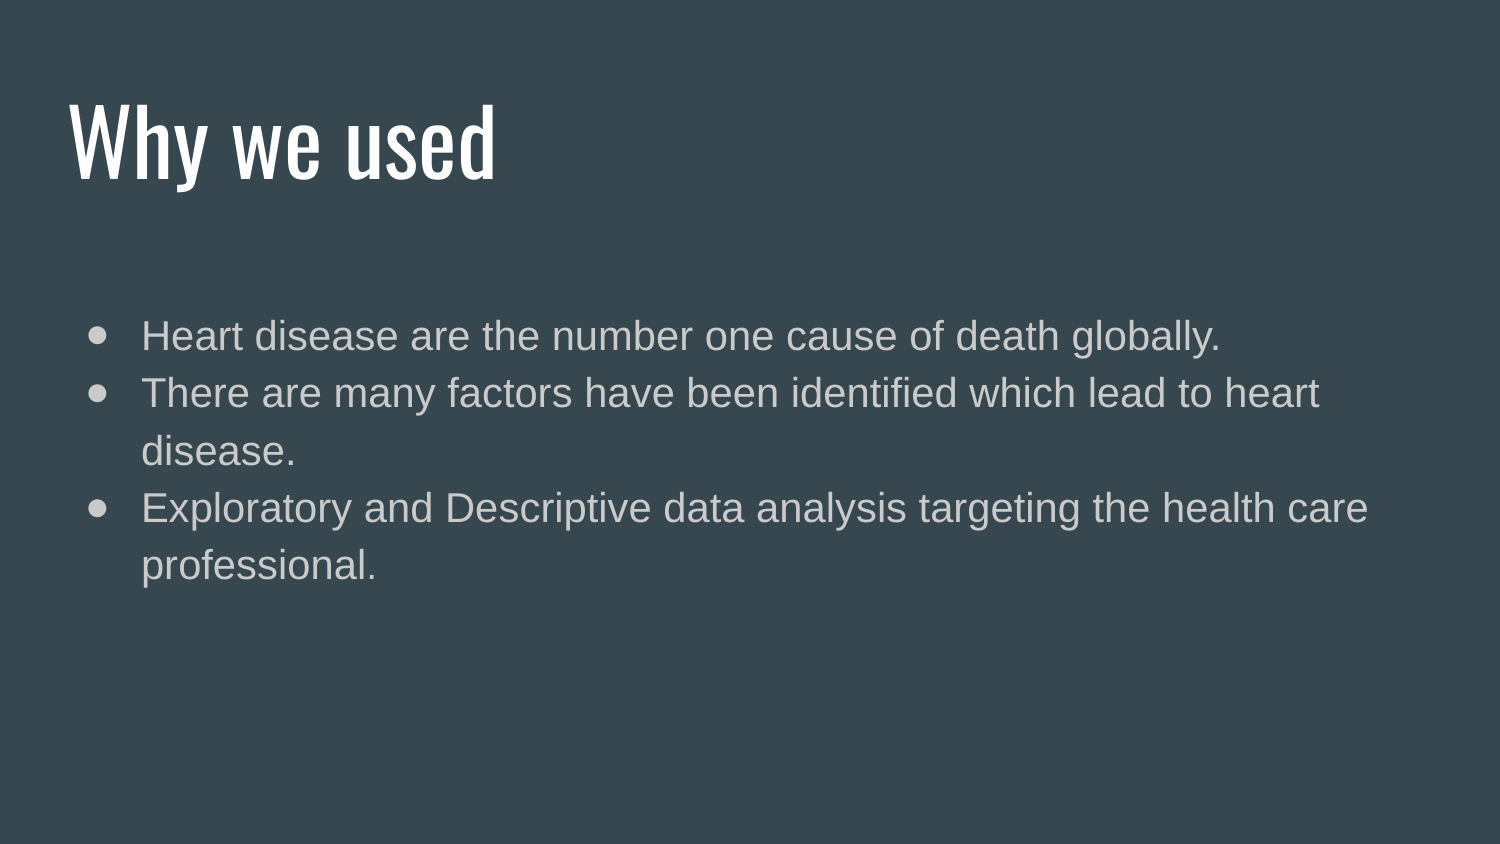

# Why we used

Heart disease are the number one cause of death globally.
There are many factors have been identified which lead to heart disease.
Exploratory and Descriptive data analysis targeting the health care professional.